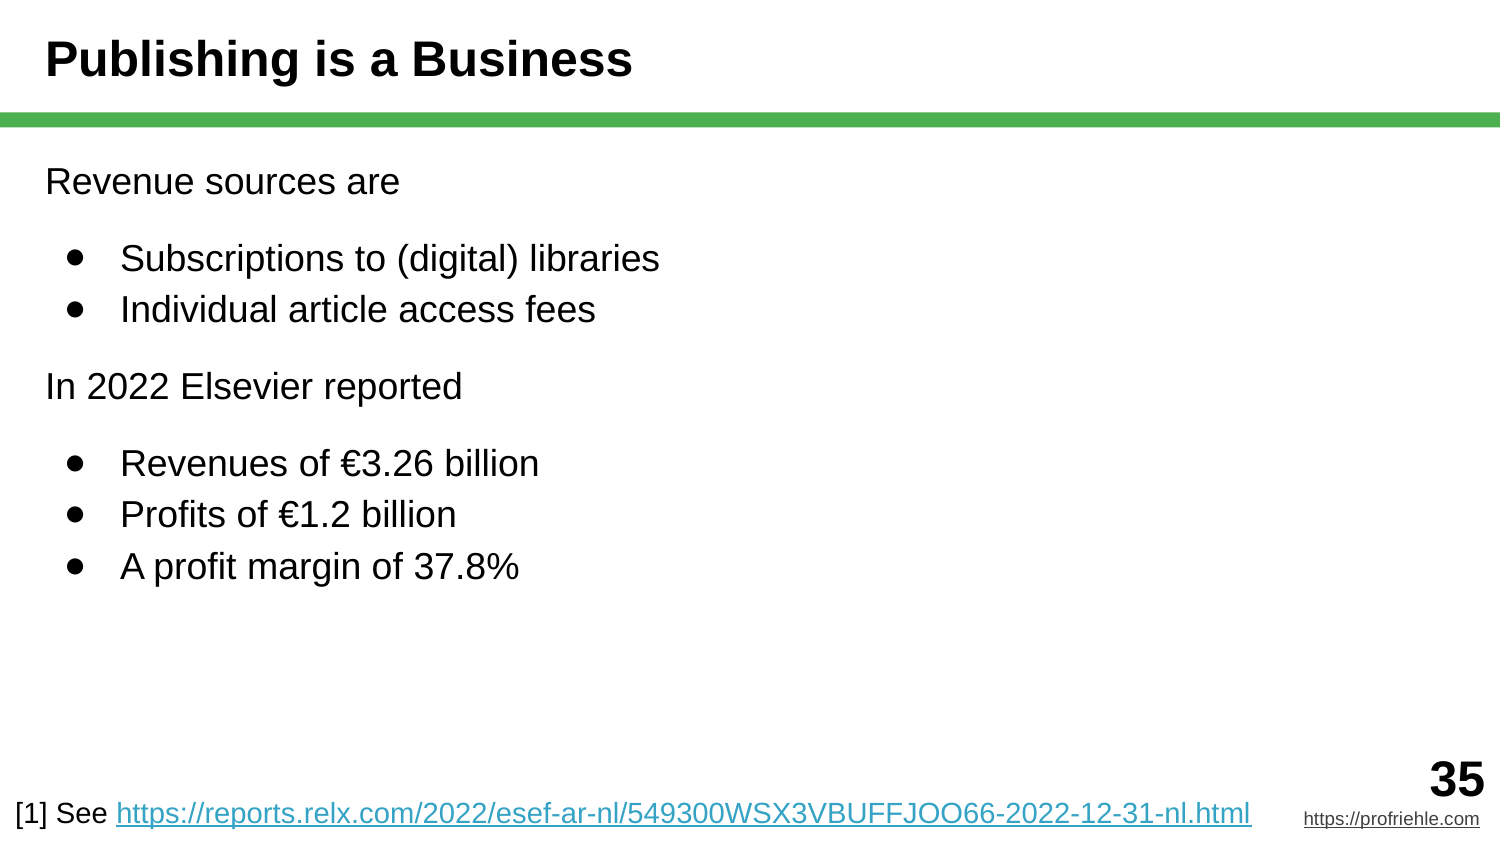

# Publishing is a Business
Revenue sources are
Subscriptions to (digital) libraries
Individual article access fees
In 2022 Elsevier reported
Revenues of €3.26 billion
Profits of €1.2 billion
A profit margin of 37.8%

[1] See https://reports.relx.com/2022/esef-ar-nl/549300WSX3VBUFFJOO66-2022-12-31-nl.html
35
https://profriehle.com